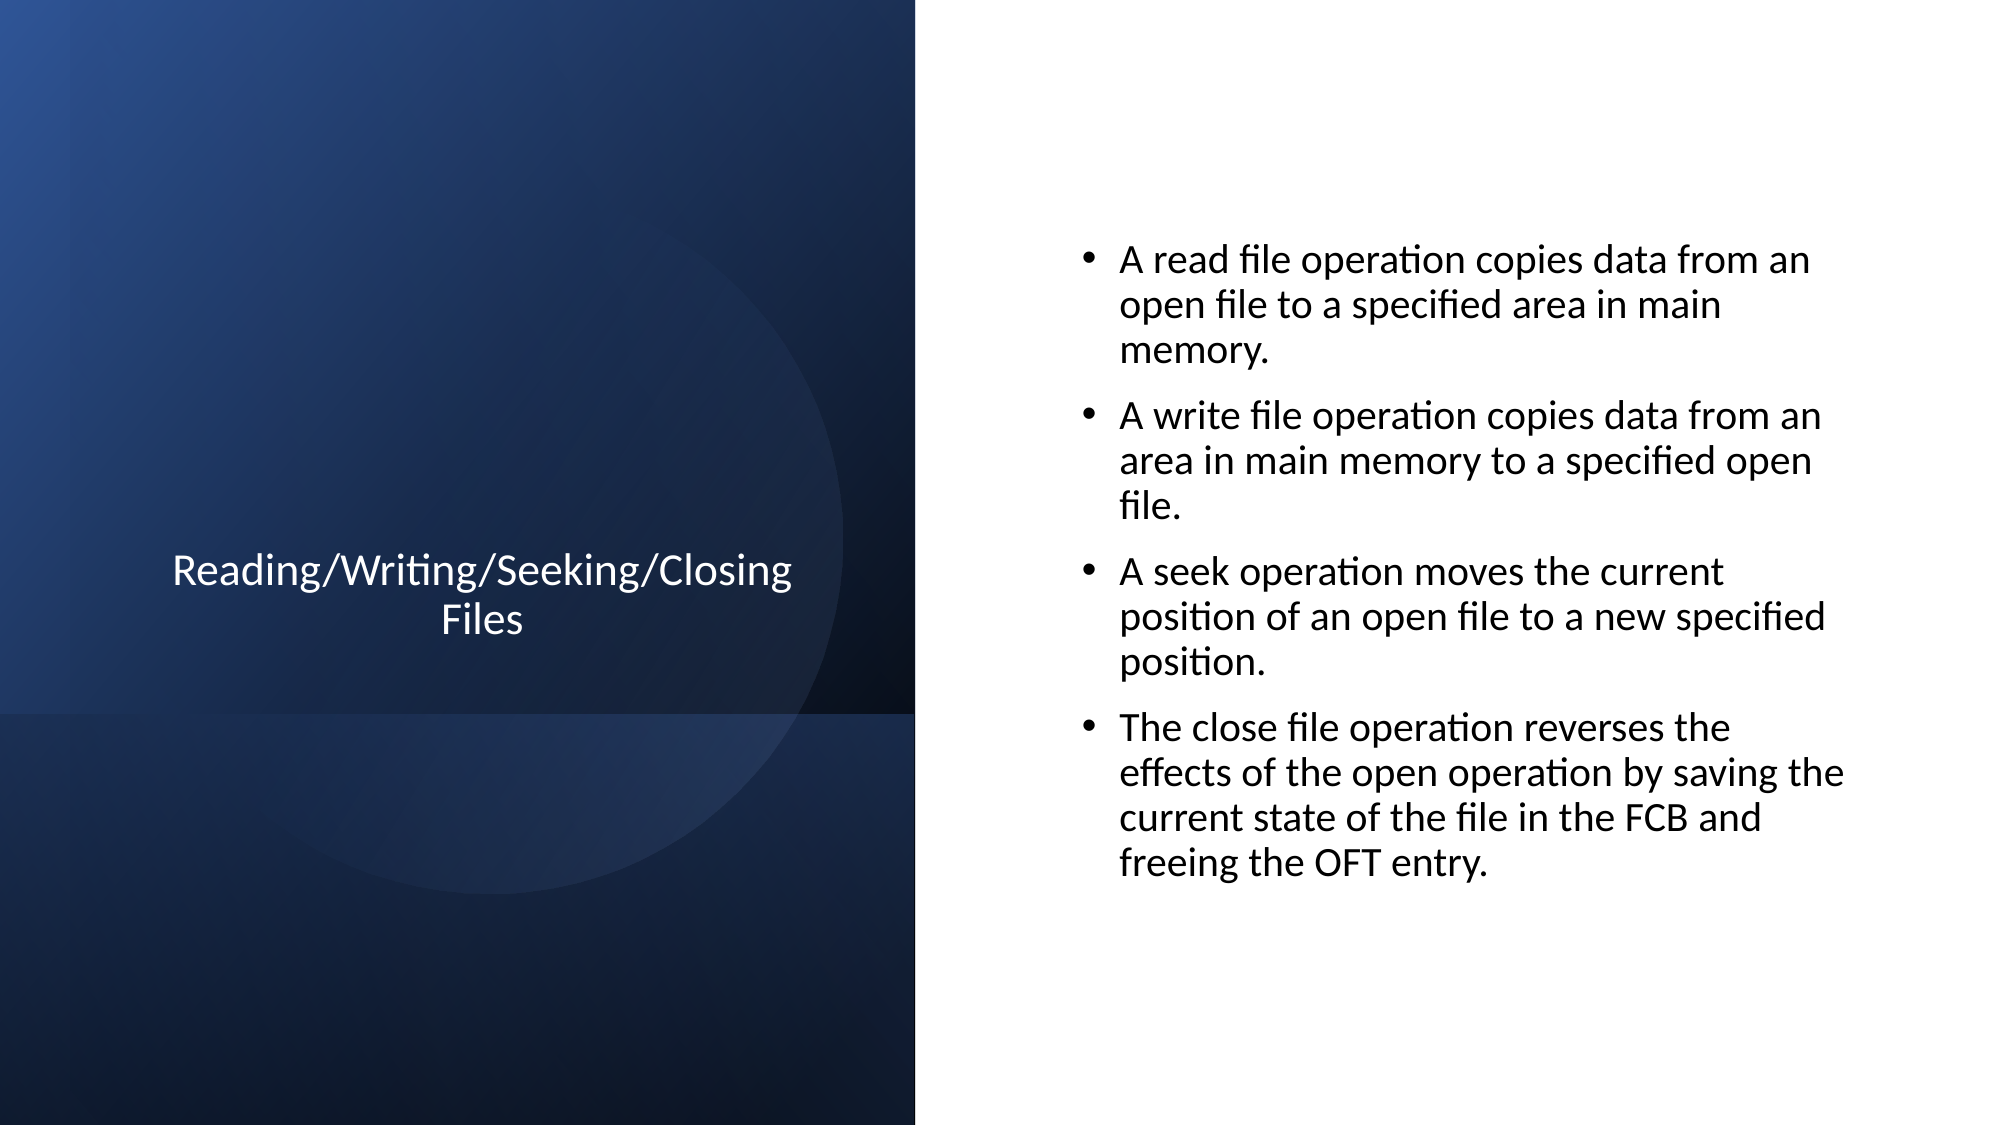

# Reading/Writing/Seeking/Closing Files

A read file operation copies data from an open file to a specified area in main memory.
A write file operation copies data from an area in main memory to a specified open file.
A seek operation moves the current position of an open file to a new specified position.
The close file operation reverses the effects of the open operation by saving the current state of the file in the FCB and freeing the OFT entry.